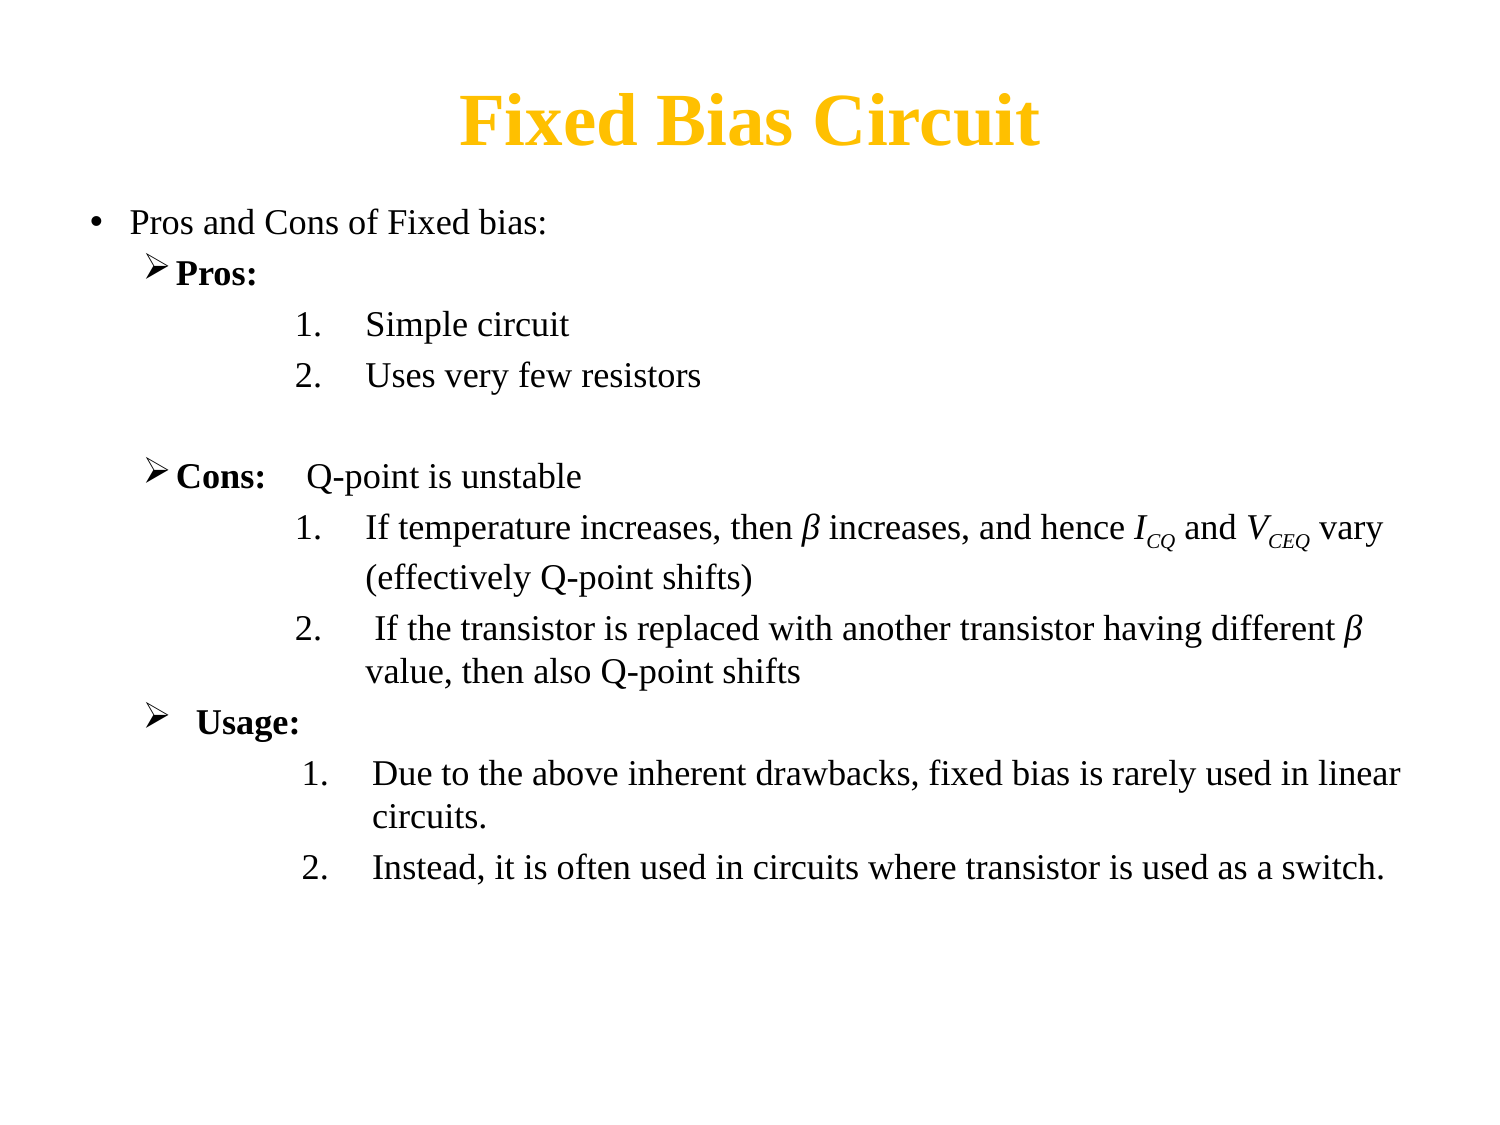

Fixed Bias Circuit
Pros and Cons of Fixed bias:
Pros:
Simple circuit
Uses very few resistors

Cons:	Q-point is unstable
If temperature increases, then β increases, and hence ICQ and VCEQ vary (effectively Q-point shifts)
 If the transistor is replaced with another transistor having different β value, then also Q-point shifts
Usage:
Due to the above inherent drawbacks, fixed bias is rarely used in linear circuits.
Instead, it is often used in circuits where transistor is used as a switch.
Department of Electronics and Communication Engineering,  School Of Engineering,                 Manipal University, jaipur